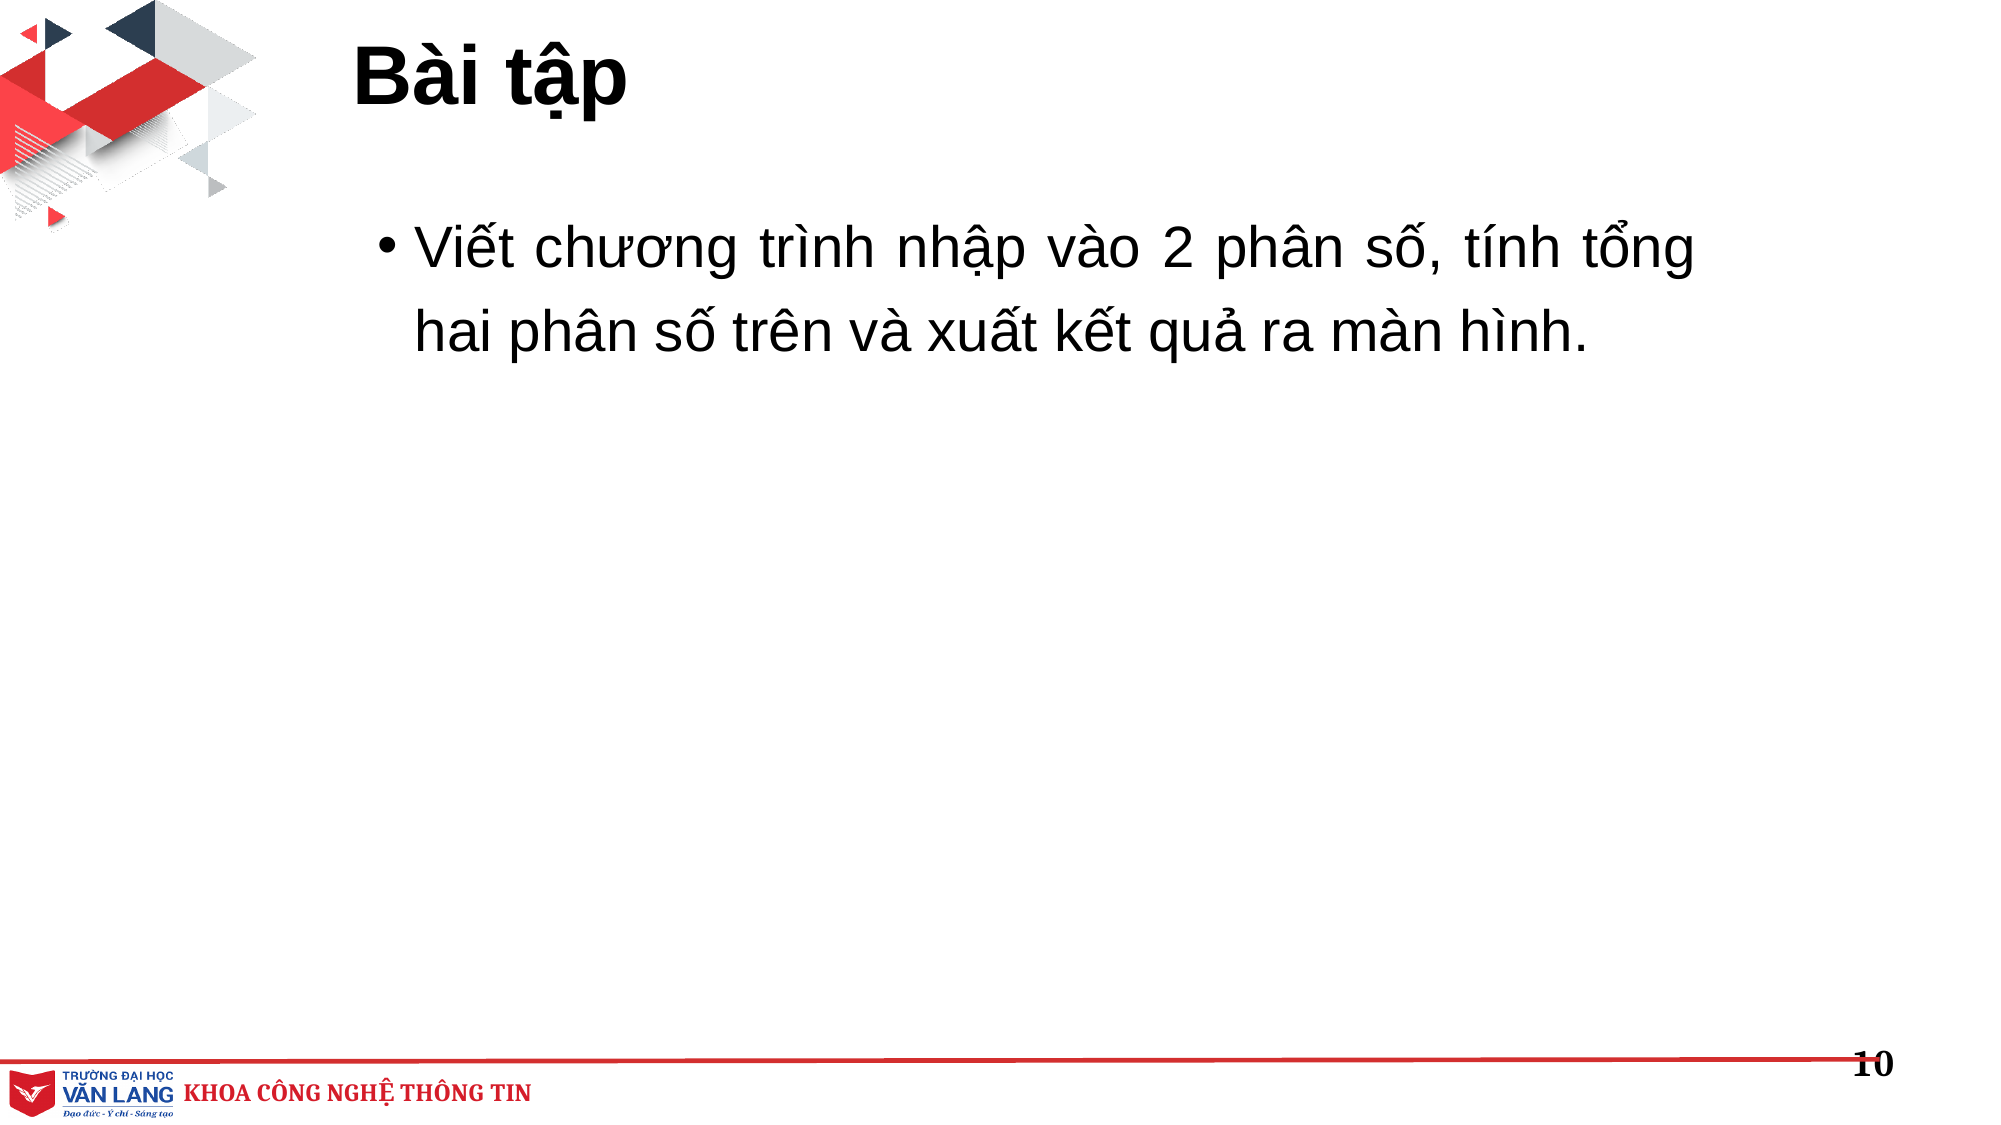

# Bài tập
Viết chương trình nhập vào 2 phân số, tính tổng hai phân số trên và xuất kết quả ra màn hình.